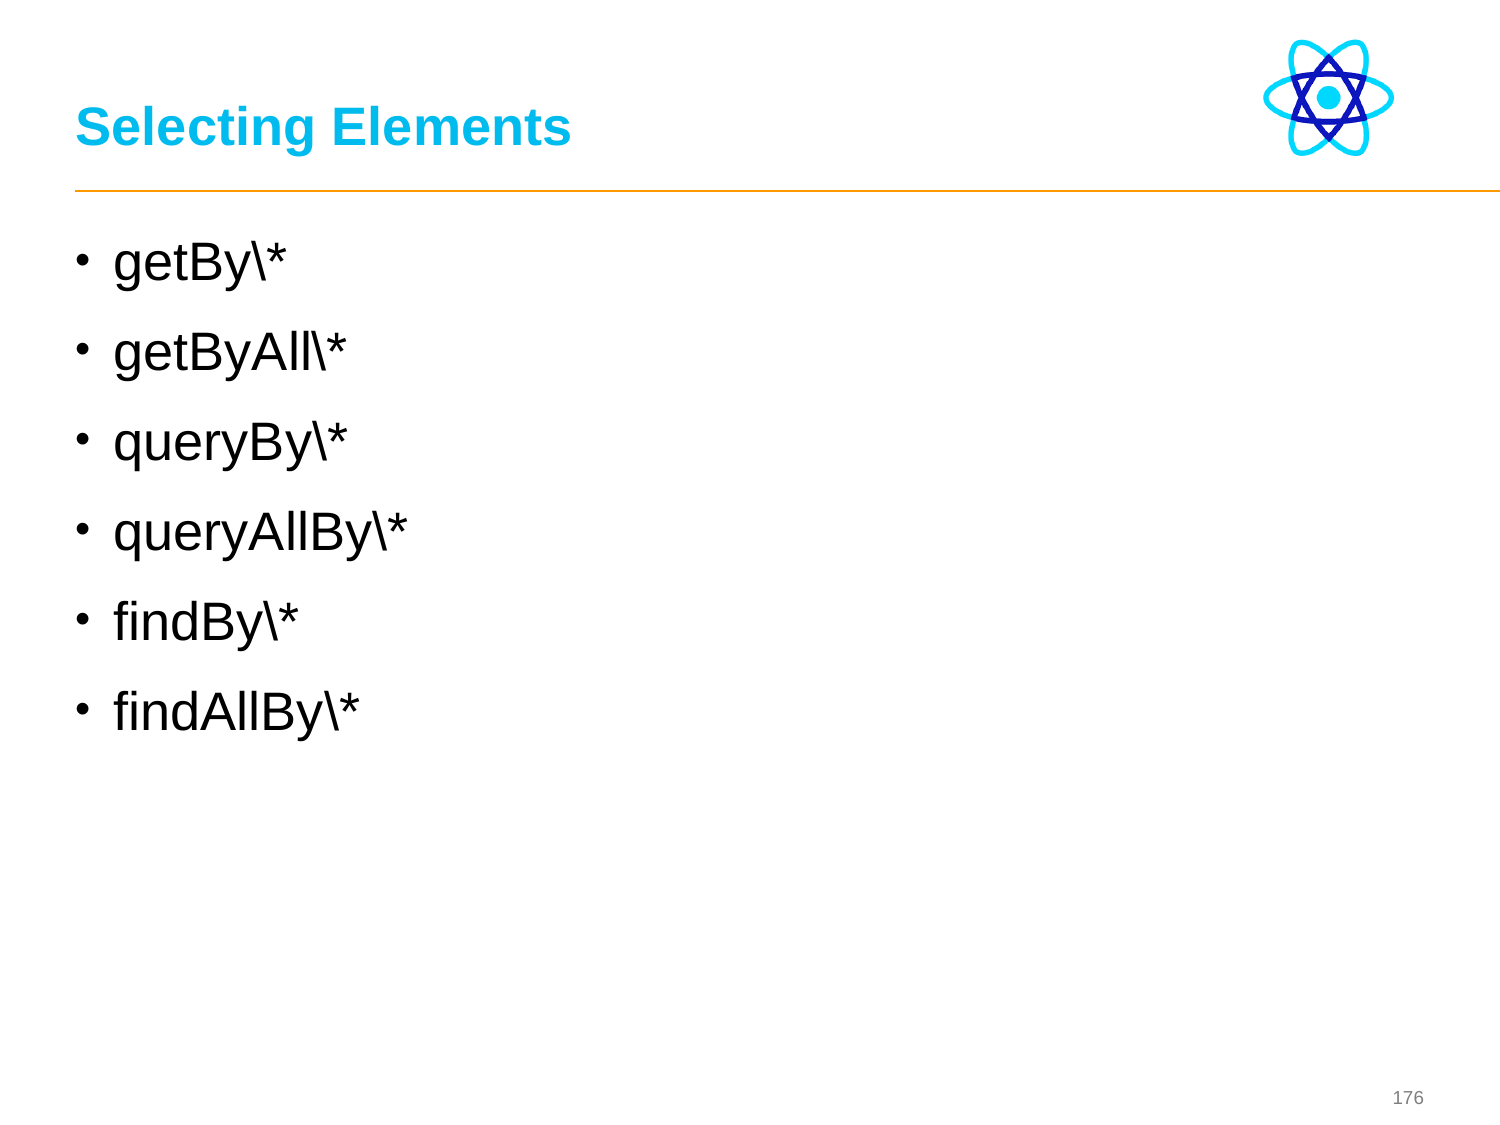

# Selecting Elements
getBy\*
getByAll\*
queryBy\*
queryAllBy\*
findBy\*
findAllBy\*